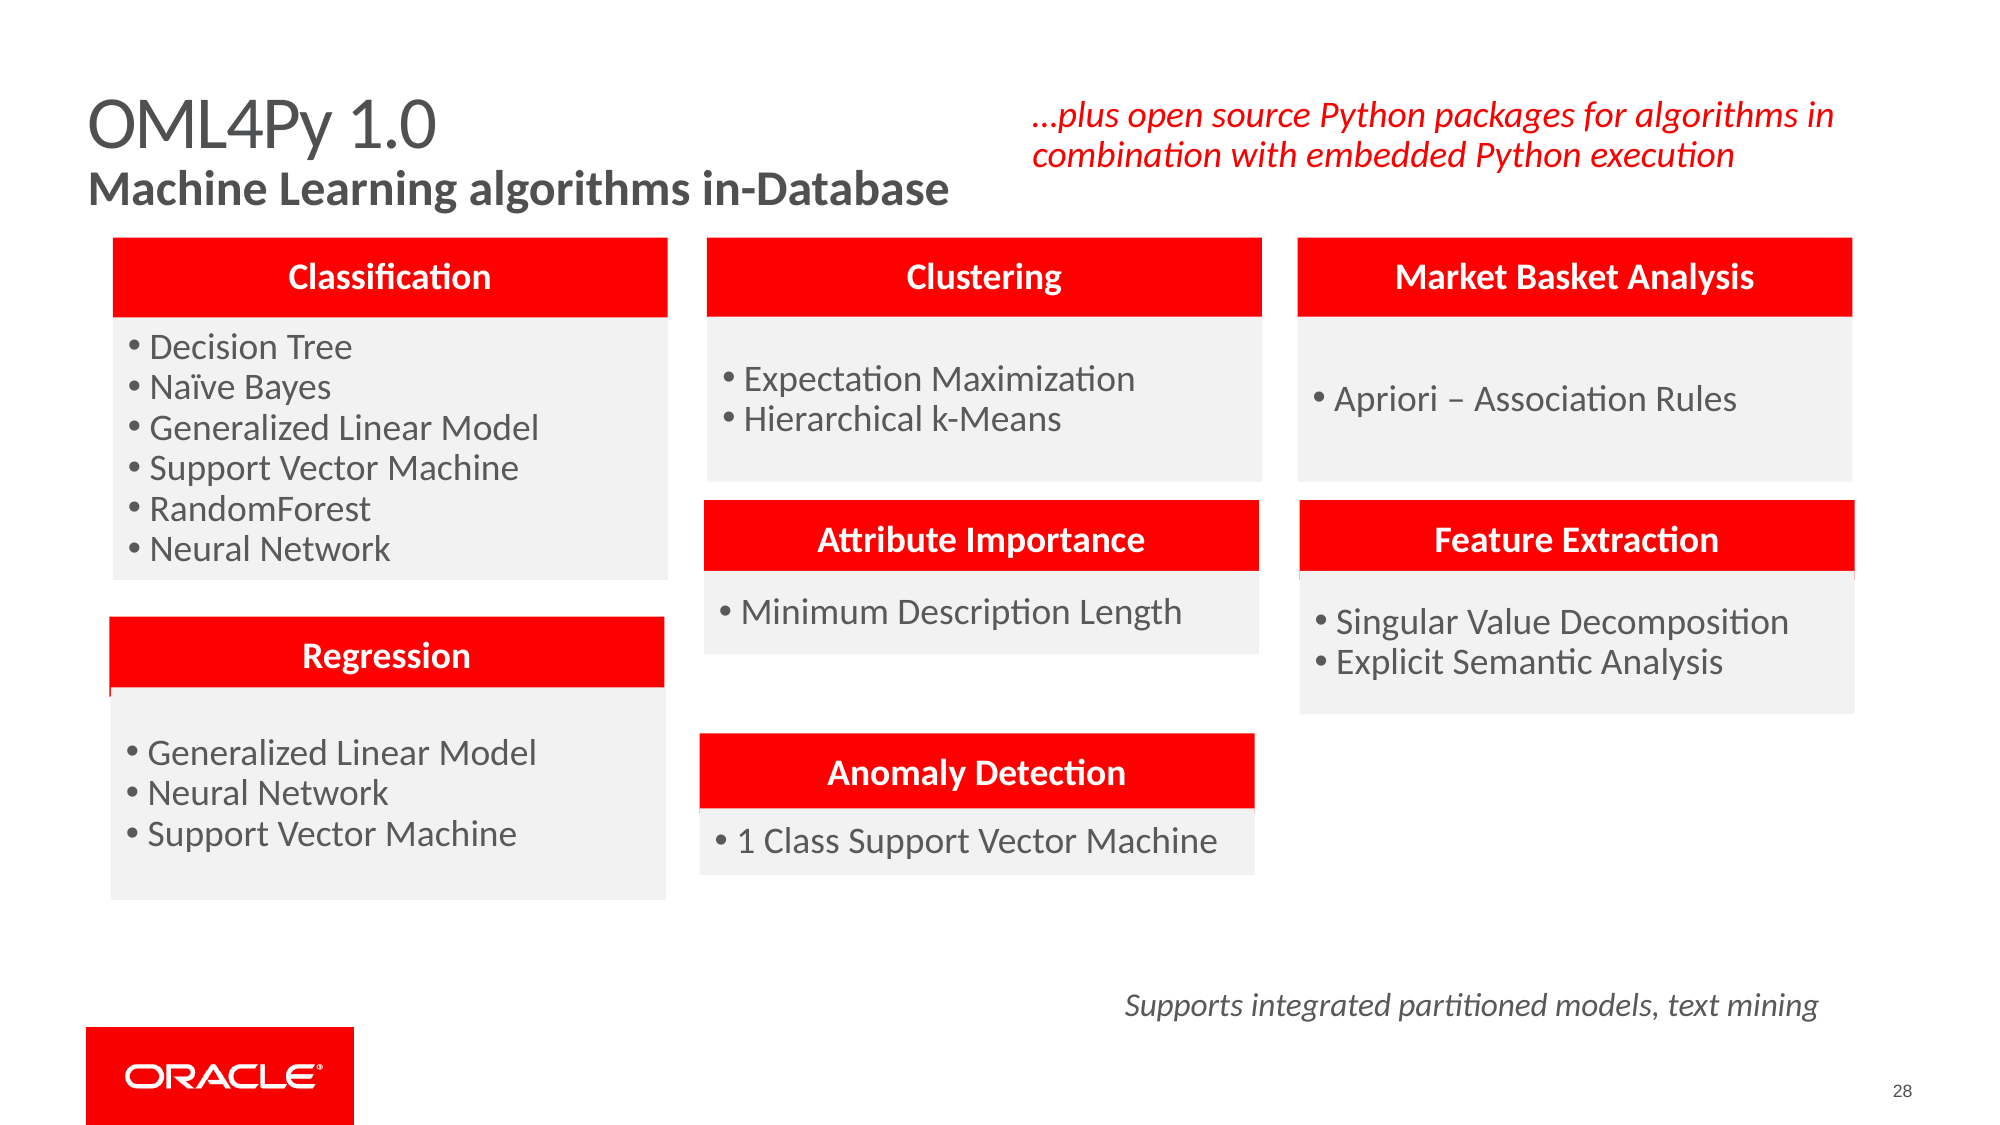

# OML4Py 1.0
…plus open source Python packages for algorithms in combination with embedded Python execution
Machine Learning algorithms in-Database
Classification
Clustering
Market Basket Analysis
 Decision Tree
 Naïve Bayes
 Generalized Linear Model
 Support Vector Machine
 RandomForest
 Neural Network
 Expectation Maximization
 Hierarchical k-Means
 Apriori – Association Rules
Attribute Importance
Feature Extraction
 Minimum Description Length
 Singular Value Decomposition
 Explicit Semantic Analysis
Regression
 Generalized Linear Model
 Neural Network
 Support Vector Machine
Anomaly Detection
 1 Class Support Vector Machine
Supports integrated partitioned models, text mining
28